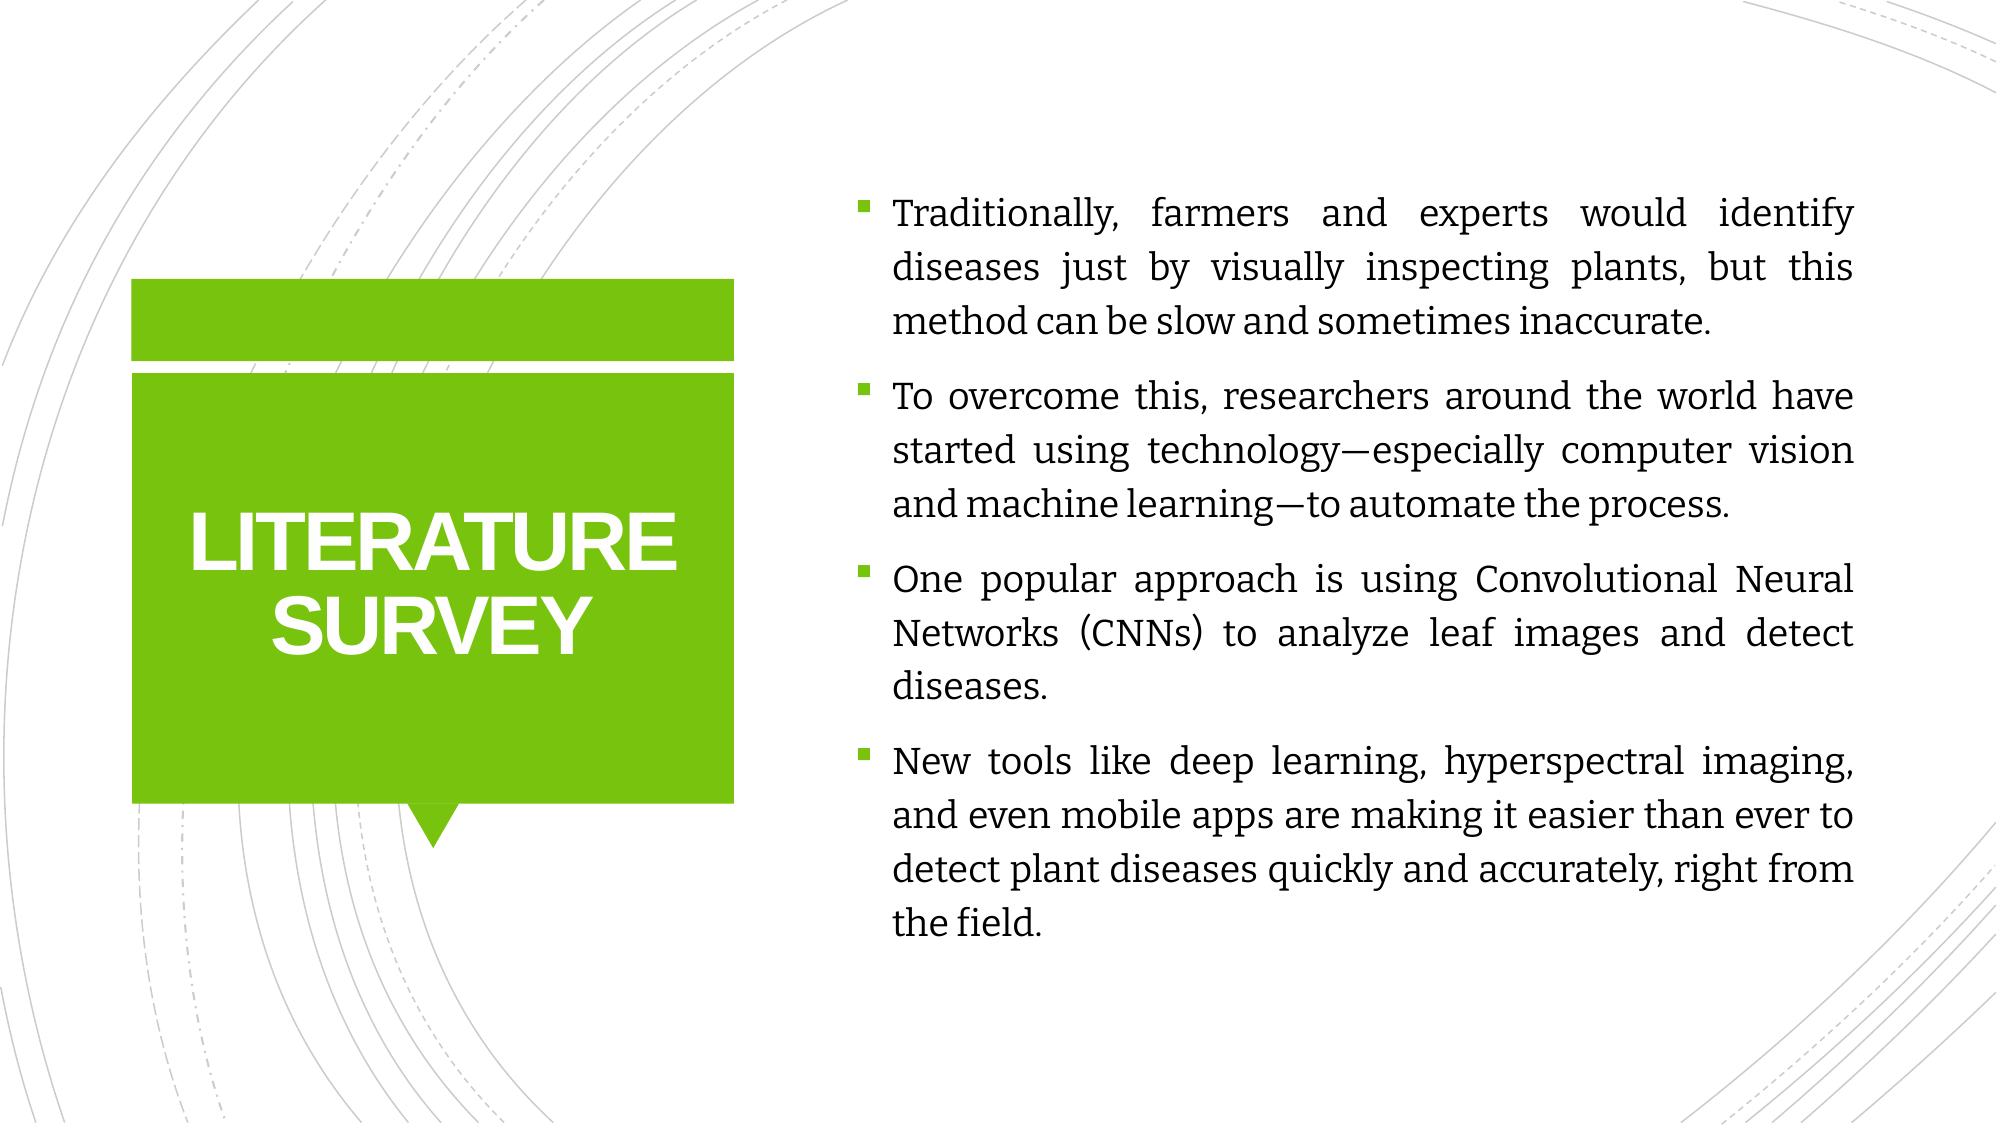

Traditionally, farmers and experts would identify diseases just by visually inspecting plants, but this method can be slow and sometimes inaccurate.
To overcome this, researchers around the world have started using technology—especially computer vision and machine learning—to automate the process.
One popular approach is using Convolutional Neural Networks (CNNs) to analyze leaf images and detect diseases.
New tools like deep learning, hyperspectral imaging, and even mobile apps are making it easier than ever to detect plant diseases quickly and accurately, right from the field.
# LITERATURE SURVEY